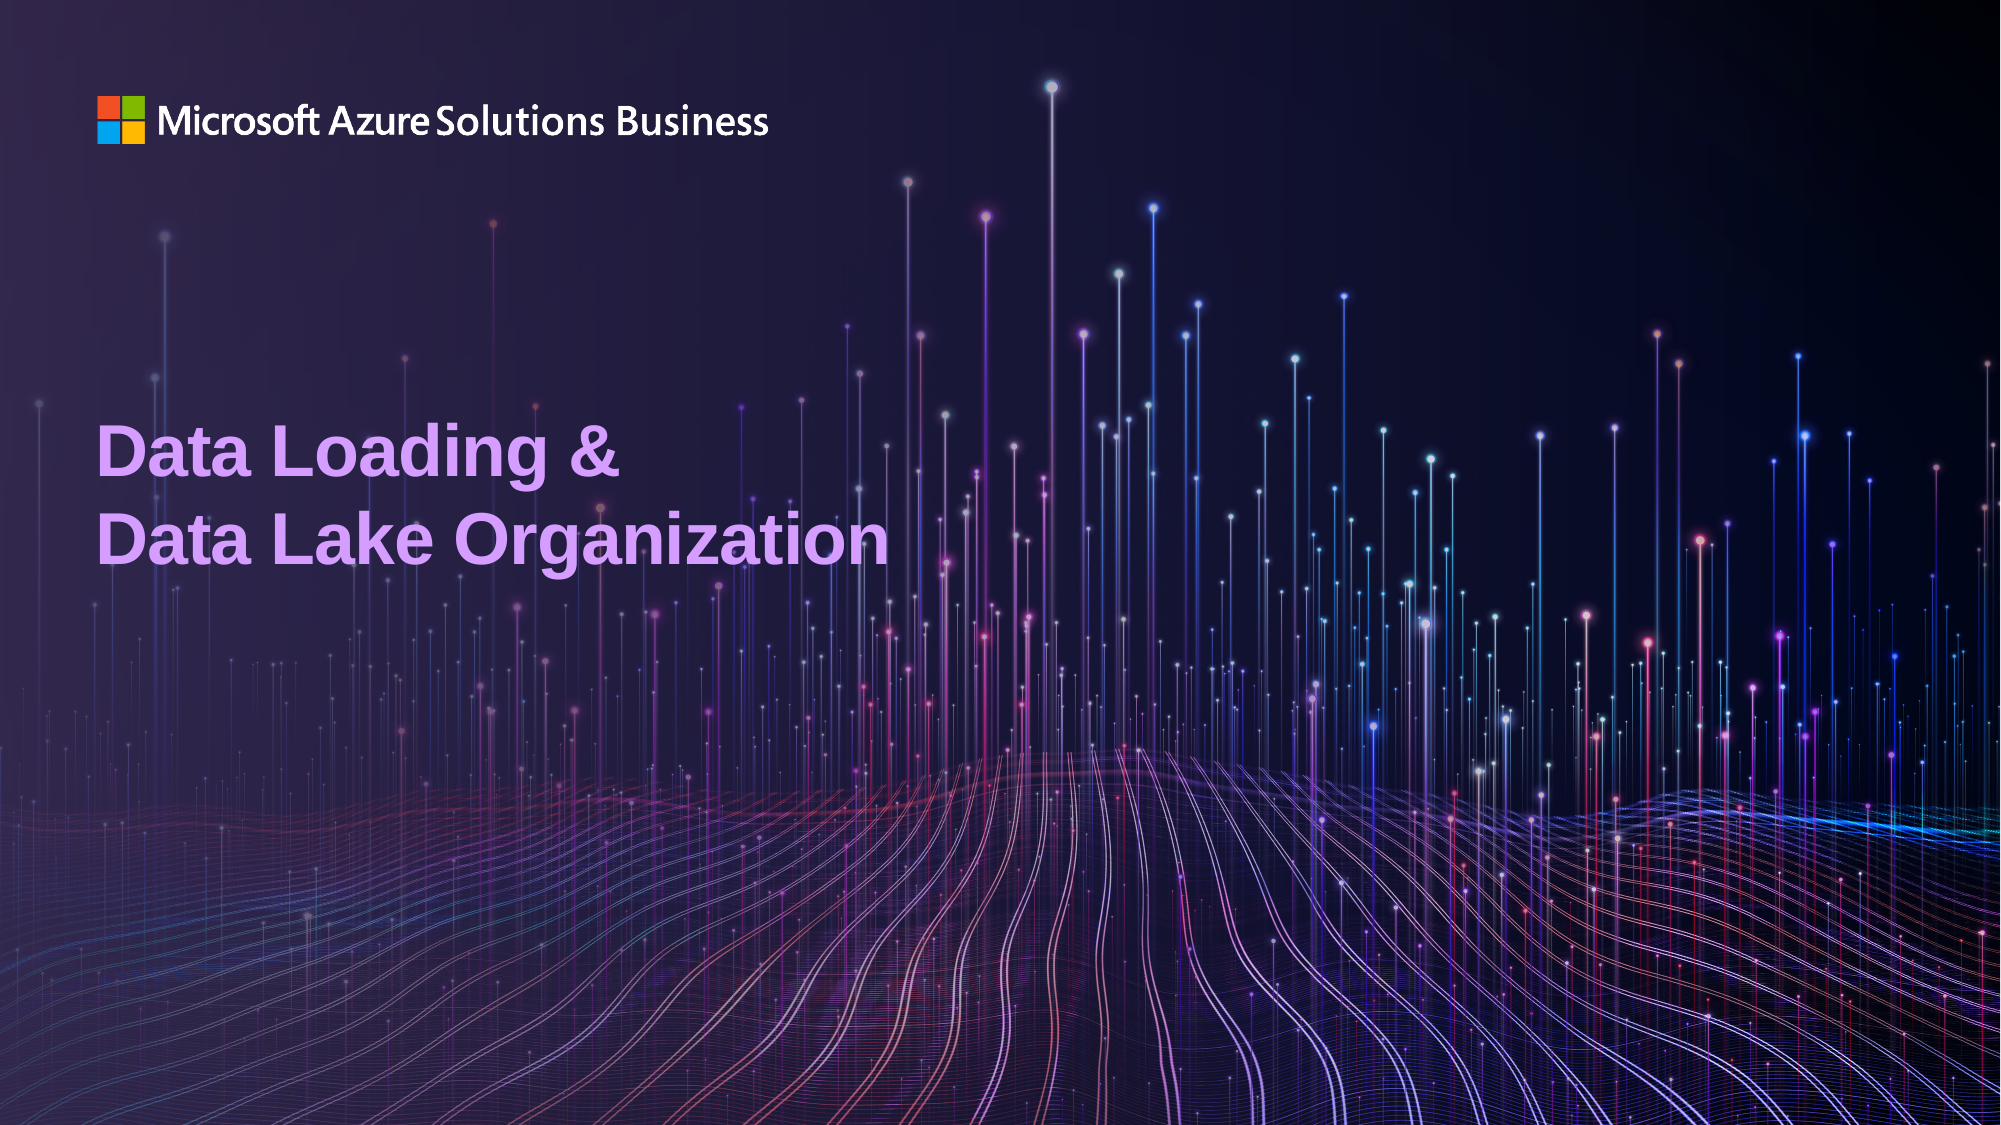

# Data Loading & Data Lake Organization